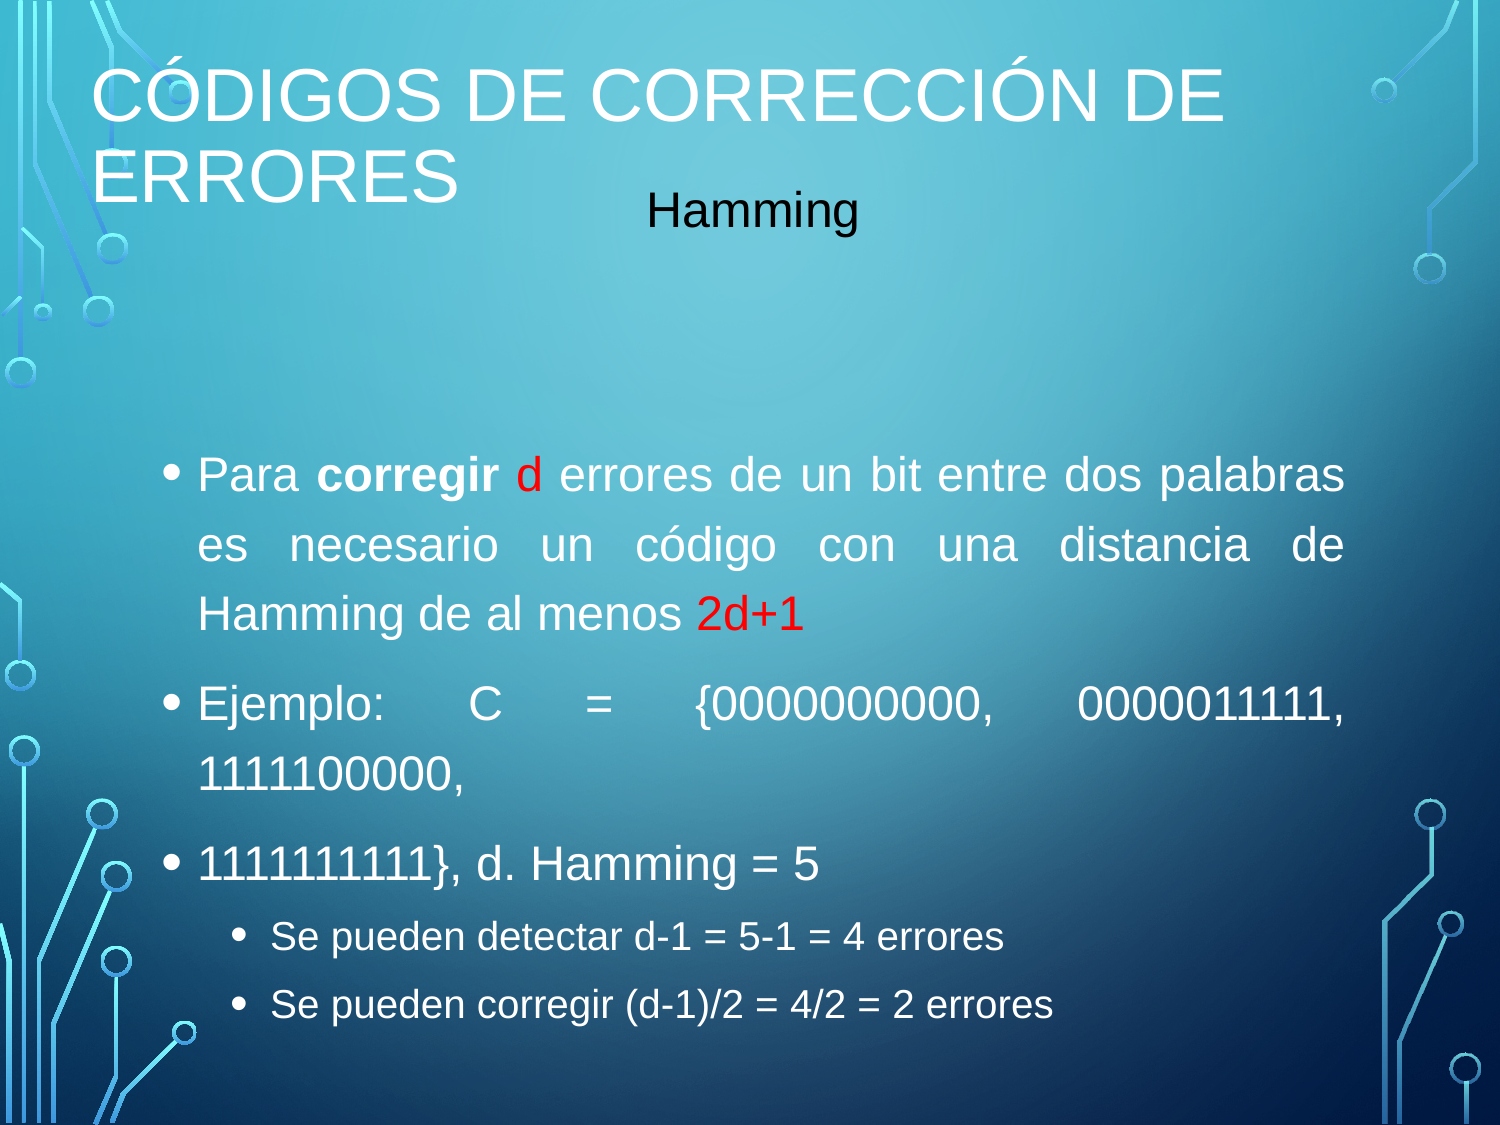

# Códigos de corrección de errores
Hamming
Para corregir d errores de un bit entre dos palabras es necesario un código con una distancia de Hamming de al menos 2d+1
Ejemplo: C = {0000000000, 0000011111, 1111100000,
1111111111}, d. Hamming = 5
Se pueden detectar d-1 = 5-1 = 4 errores
Se pueden corregir (d-1)/2 = 4/2 = 2 errores